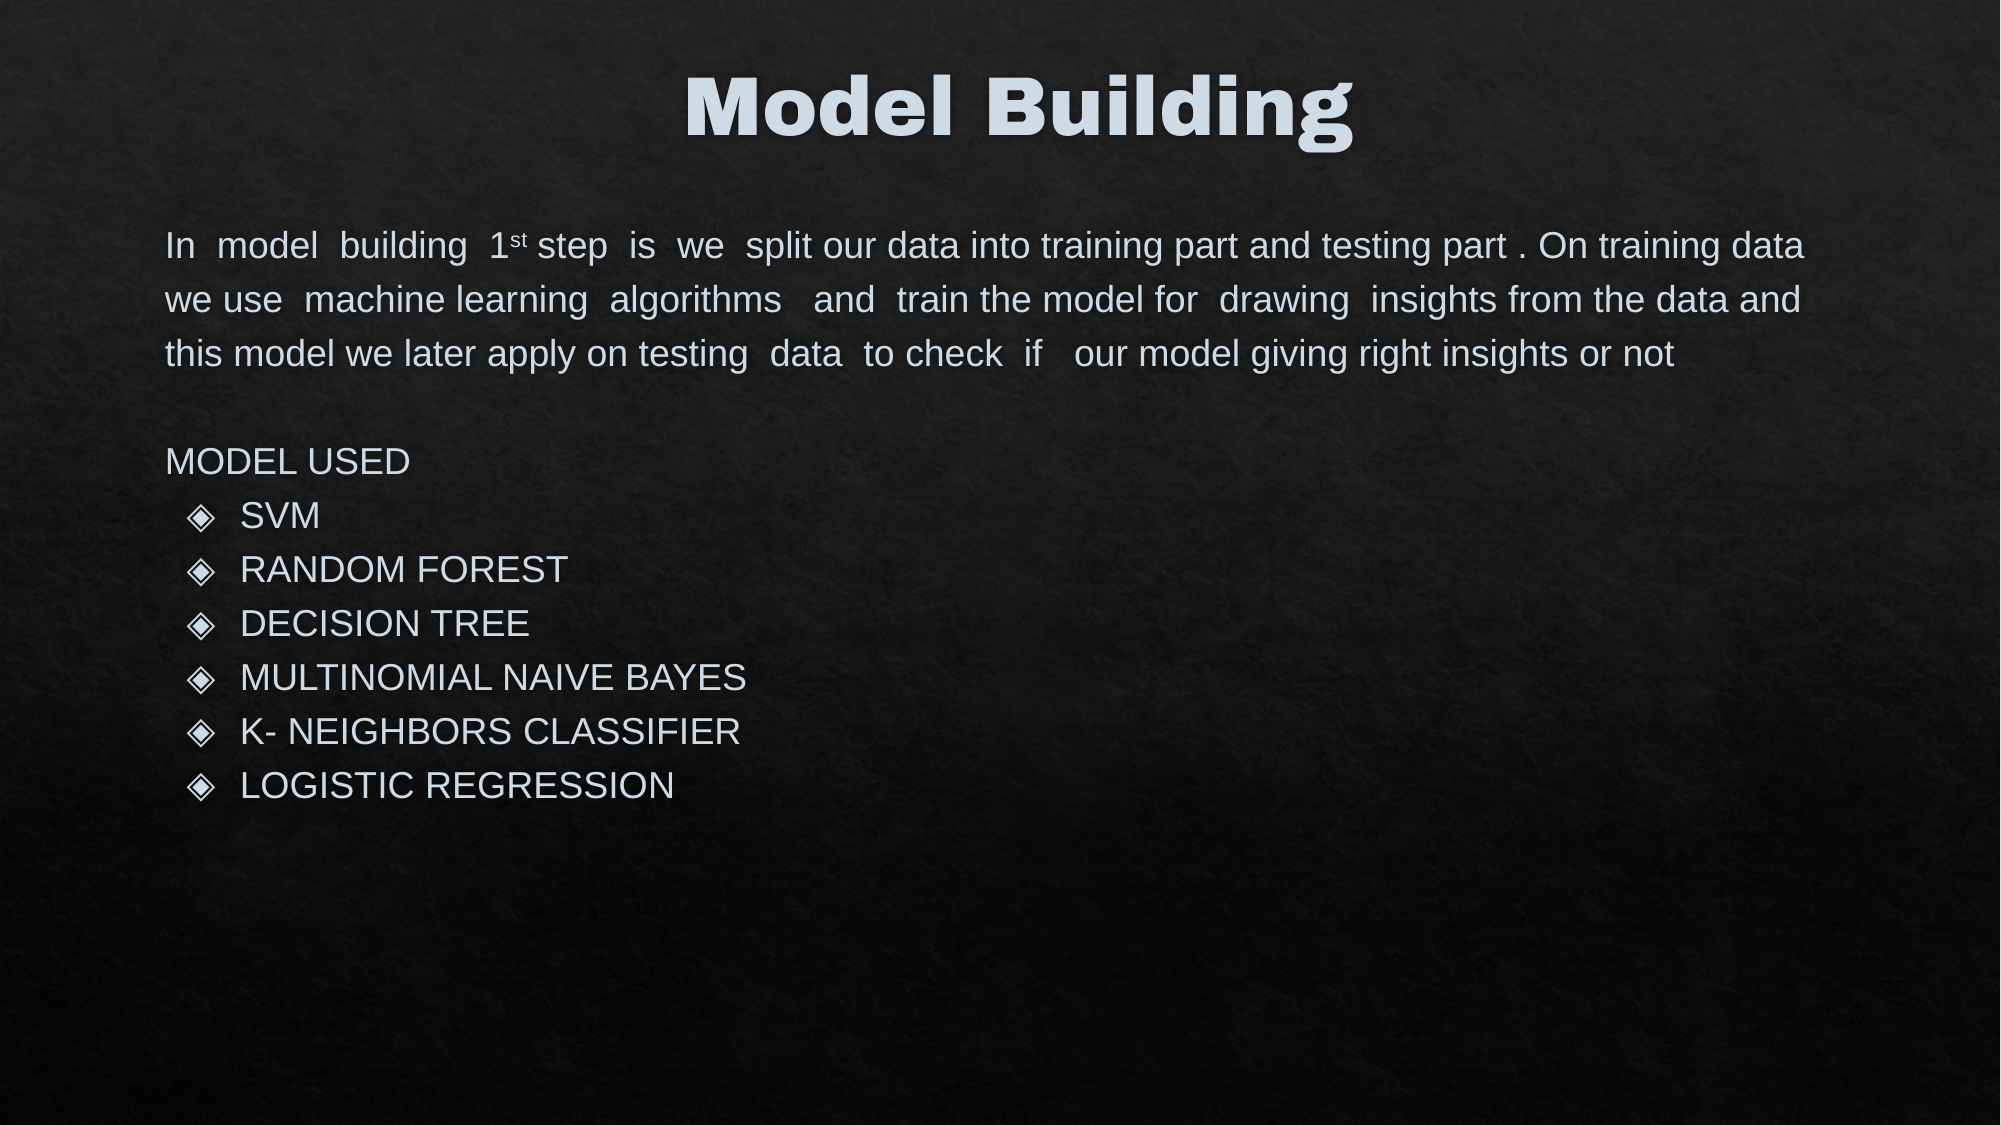

# Model Building
In  model  building  1st step  is  we  split our data into training part and testing part . On training data  we use  machine learning  algorithms   and  train the model for  drawing  insights from the data and this model we later apply on testing  data  to check  if   our model giving right insights or not

MODEL USED
SVM
RANDOM FOREST
DECISION TREE
MULTINOMIAL NAIVE BAYES
K- NEIGHBORS CLASSIFIER
LOGISTIC REGRESSION